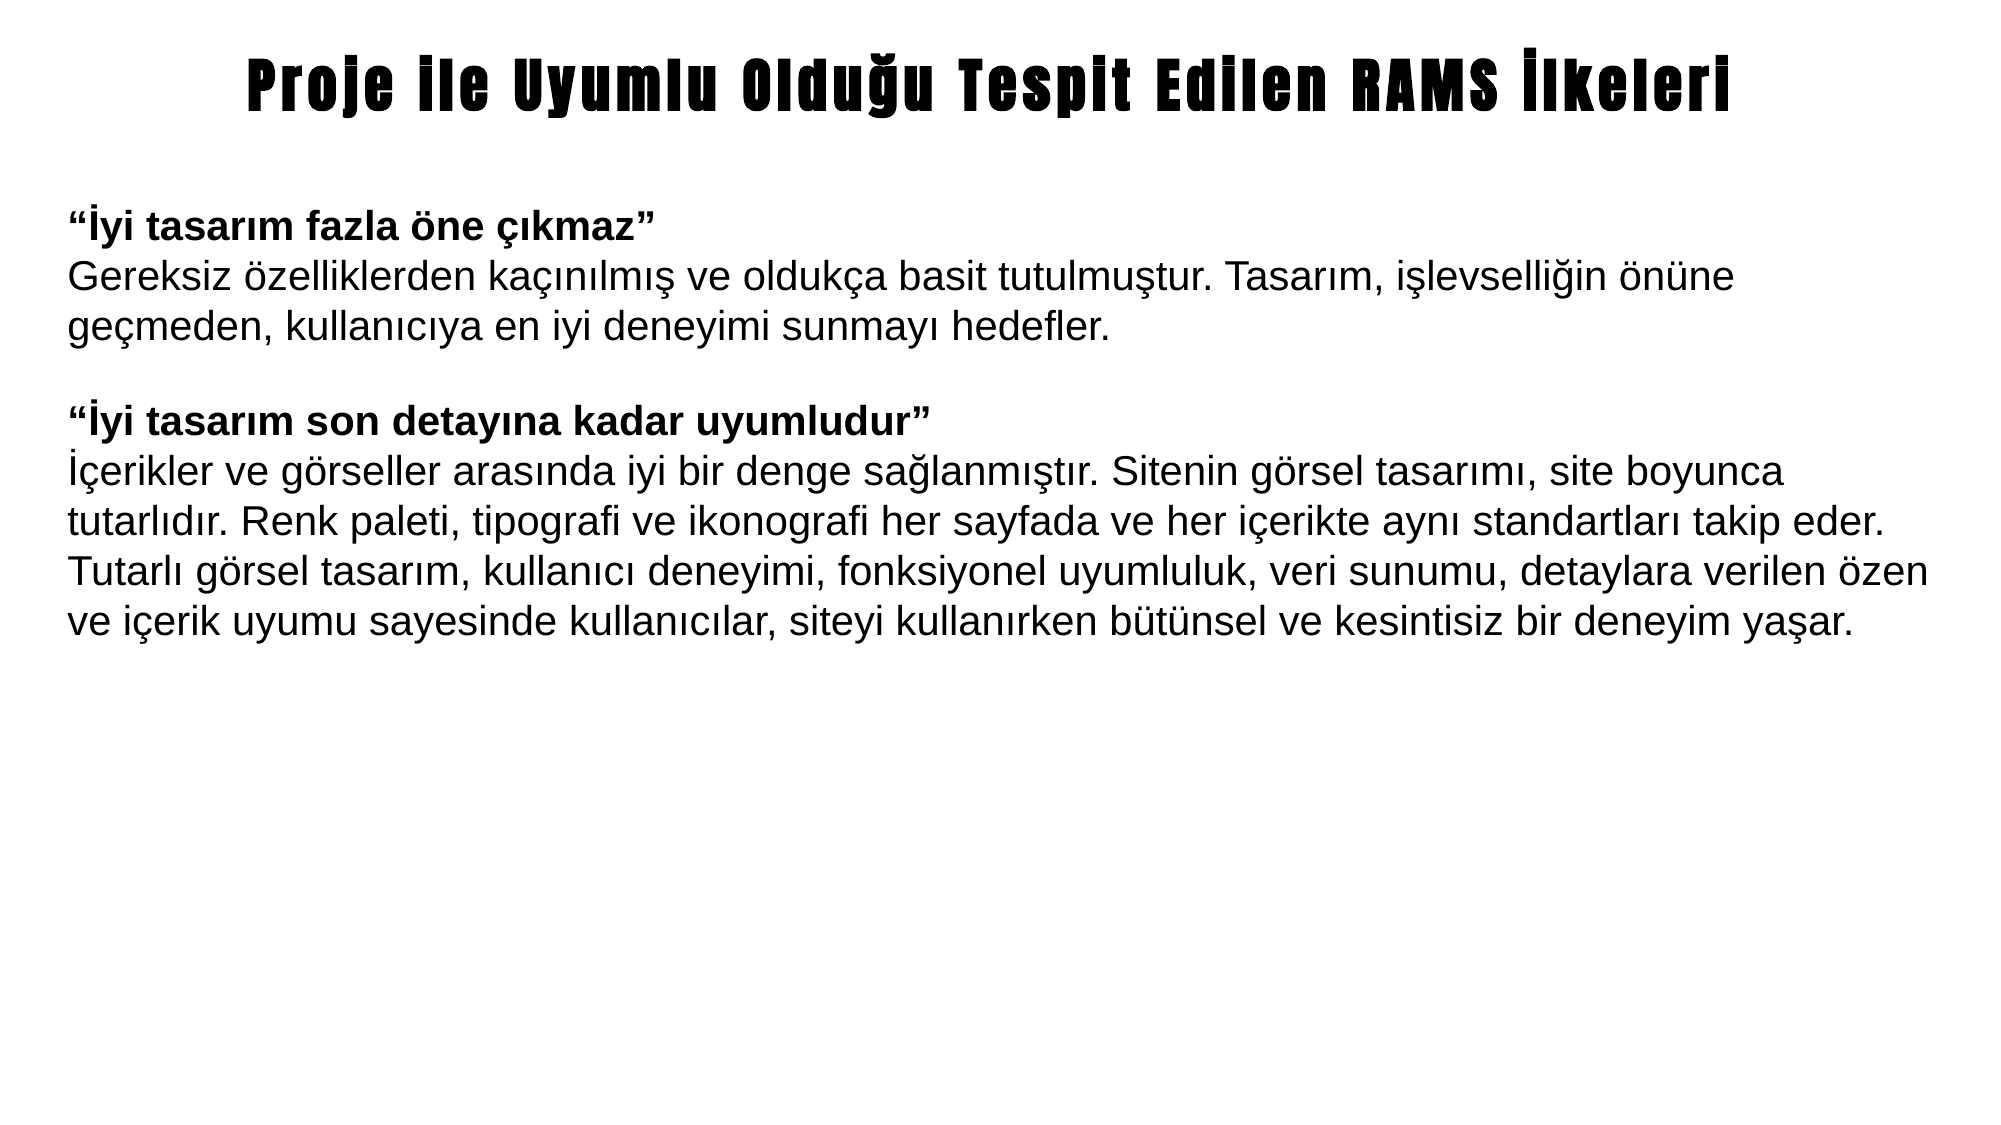

Proje ile Uyumlu Olduğu Tespit Edilen RAMS İlkeleri
“İyi tasarım fazla öne çıkmaz”
Gereksiz özelliklerden kaçınılmış ve oldukça basit tutulmuştur. Tasarım, işlevselliğin önüne geçmeden, kullanıcıya en iyi deneyimi sunmayı hedefler.

“İyi tasarım son detayına kadar uyumludur”
İçerikler ve görseller arasında iyi bir denge sağlanmıştır. Sitenin görsel tasarımı, site boyunca tutarlıdır. Renk paleti, tipografi ve ikonografi her sayfada ve her içerikte aynı standartları takip eder. Tutarlı görsel tasarım, kullanıcı deneyimi, fonksiyonel uyumluluk, veri sunumu, detaylara verilen özen ve içerik uyumu sayesinde kullanıcılar, siteyi kullanırken bütünsel ve kesintisiz bir deneyim yaşar.